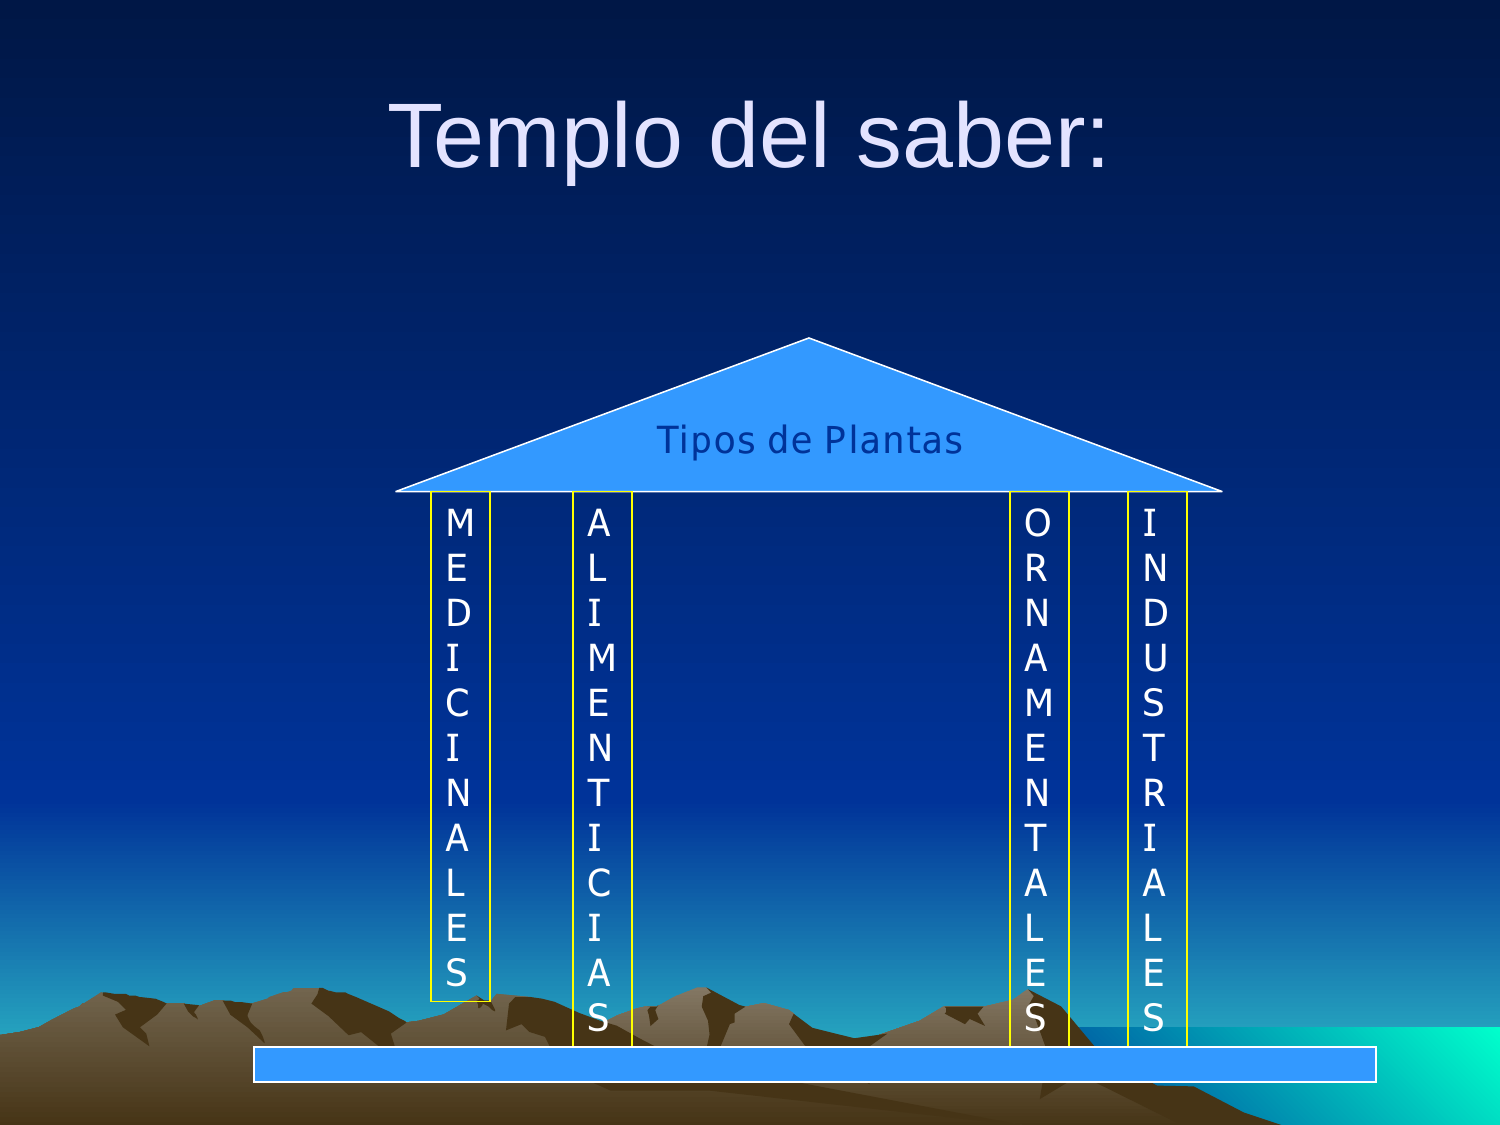

# Templo del saber:

  Tipos de Plantas
MEDICINALES
ALIMENTICIAS
ORNAMENTALES
INDUSTRIALES